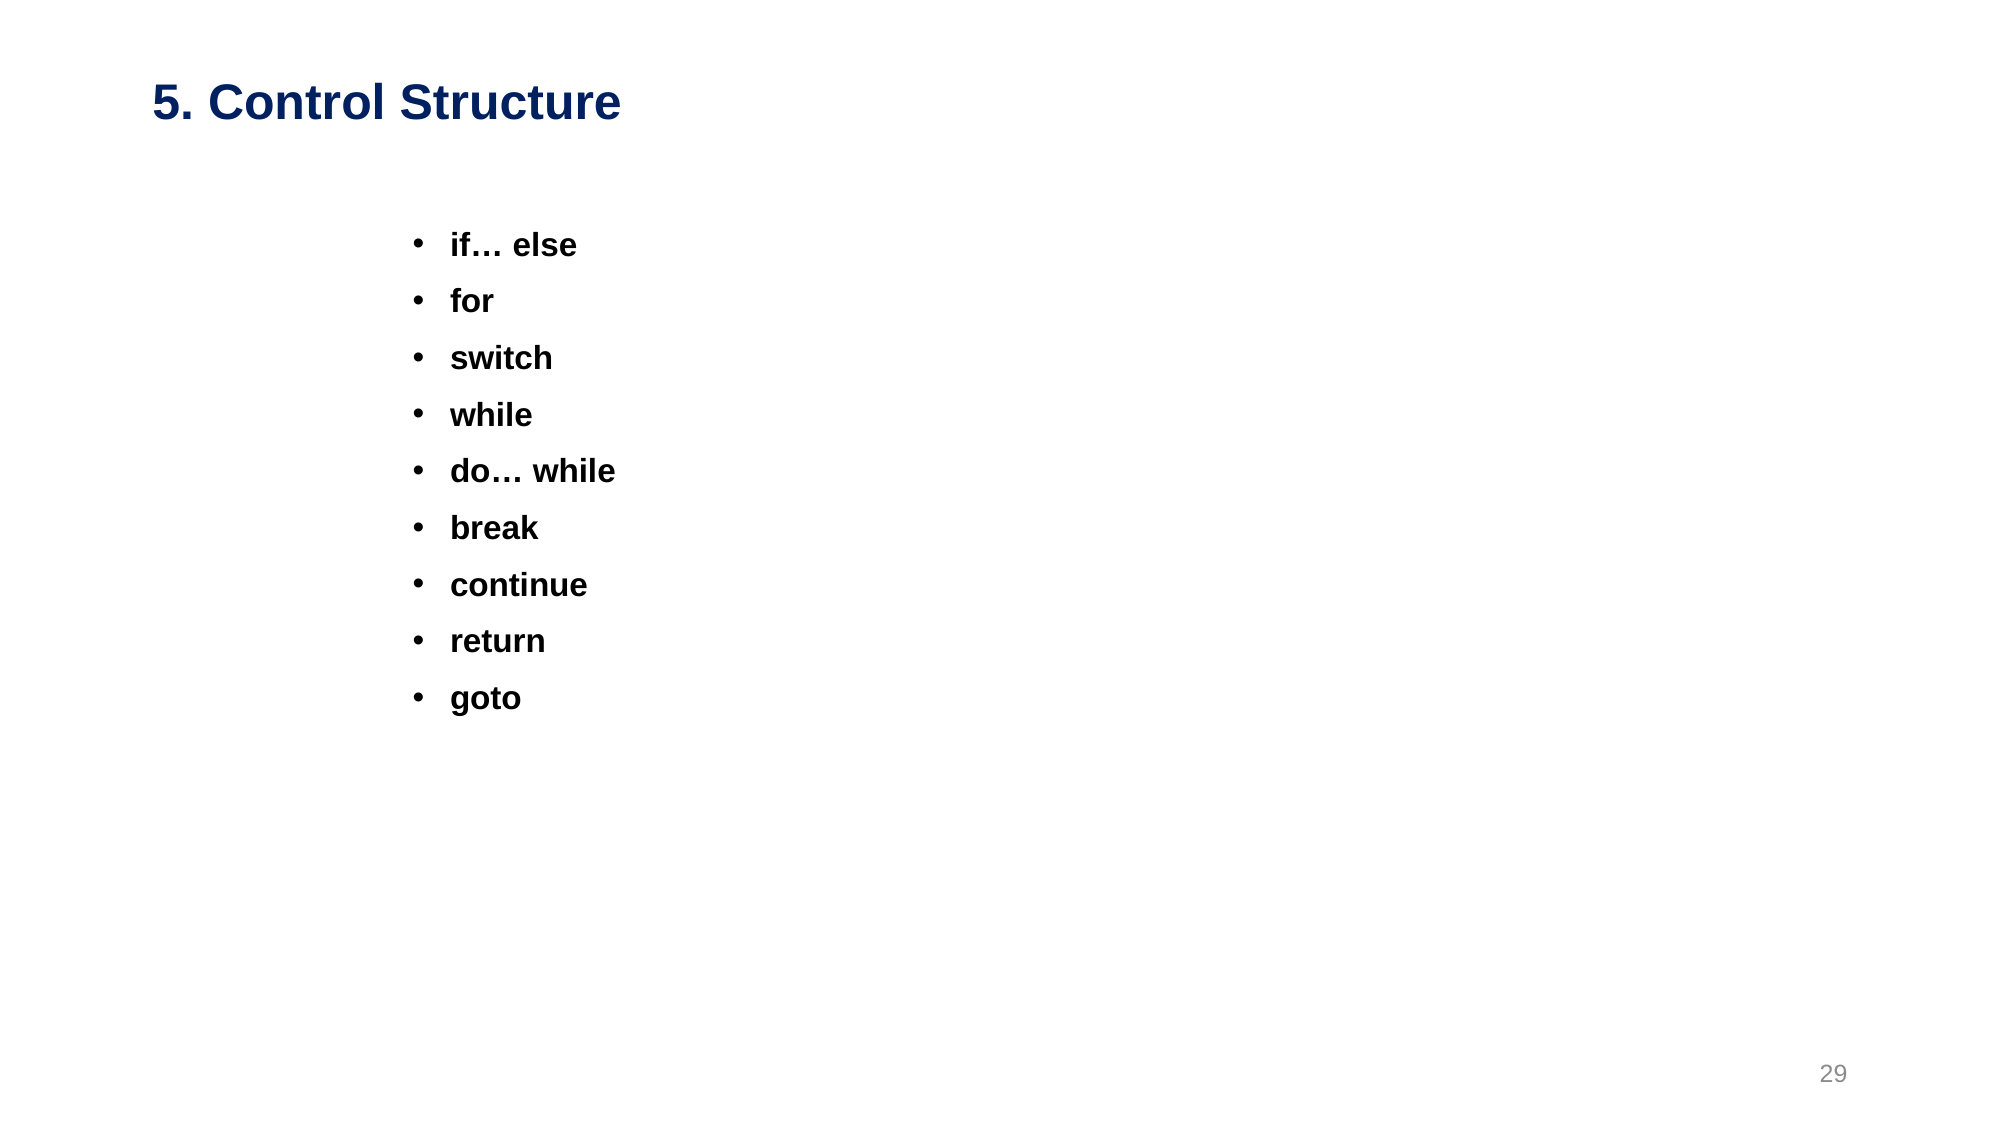

# 5. Control Structure
if… else
for
switch
while
do… while
break
continue
return
goto

29